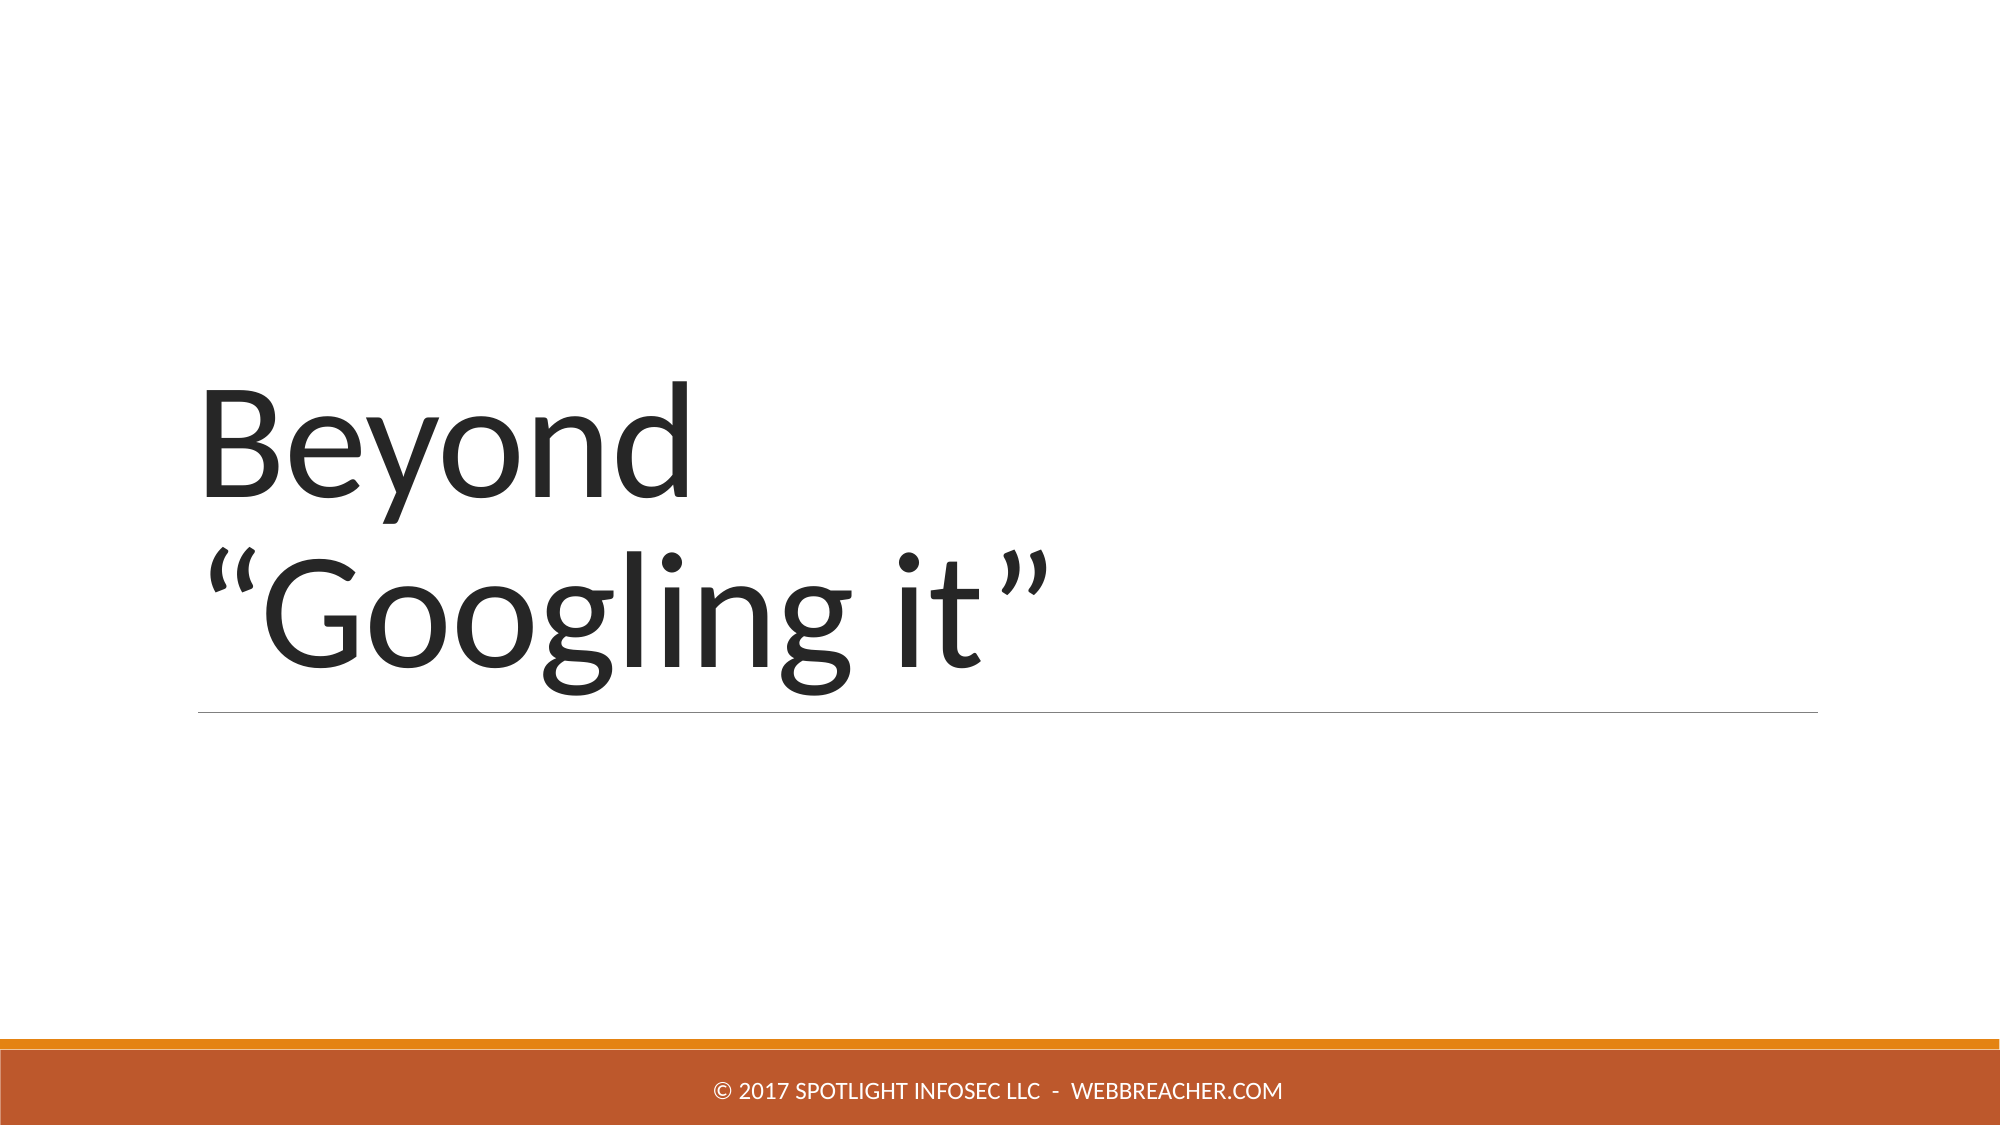

# Beyond “Googling it”

© 2017 Spotlight Infosec LLC  -  WebBreacher.com